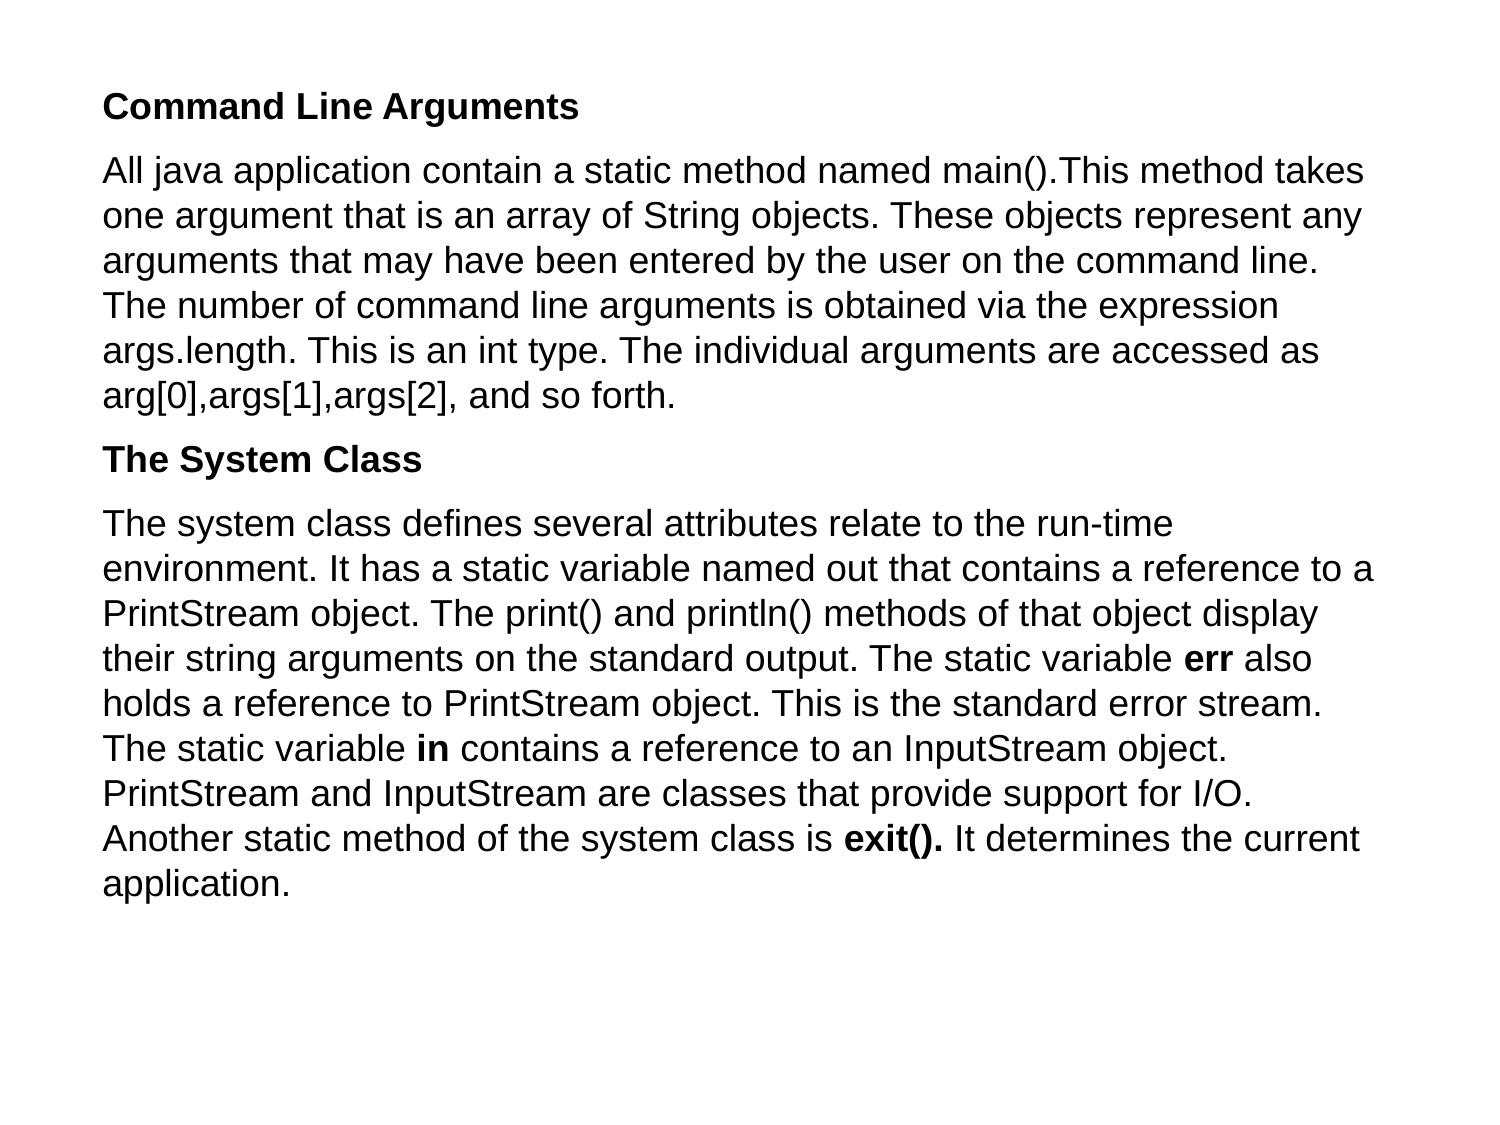

Command Line Arguments
All java application contain a static method named main().This method takes one argument that is an array of String objects. These objects represent any arguments that may have been entered by the user on the command line. The number of command line arguments is obtained via the expression args.length. This is an int type. The individual arguments are accessed as arg[0],args[1],args[2], and so forth.
The System Class
The system class defines several attributes relate to the run-time environment. It has a static variable named out that contains a reference to a PrintStream object. The print() and println() methods of that object display their string arguments on the standard output. The static variable err also holds a reference to PrintStream object. This is the standard error stream. The static variable in contains a reference to an InputStream object. PrintStream and InputStream are classes that provide support for I/O.
Another static method of the system class is exit(). It determines the current application.